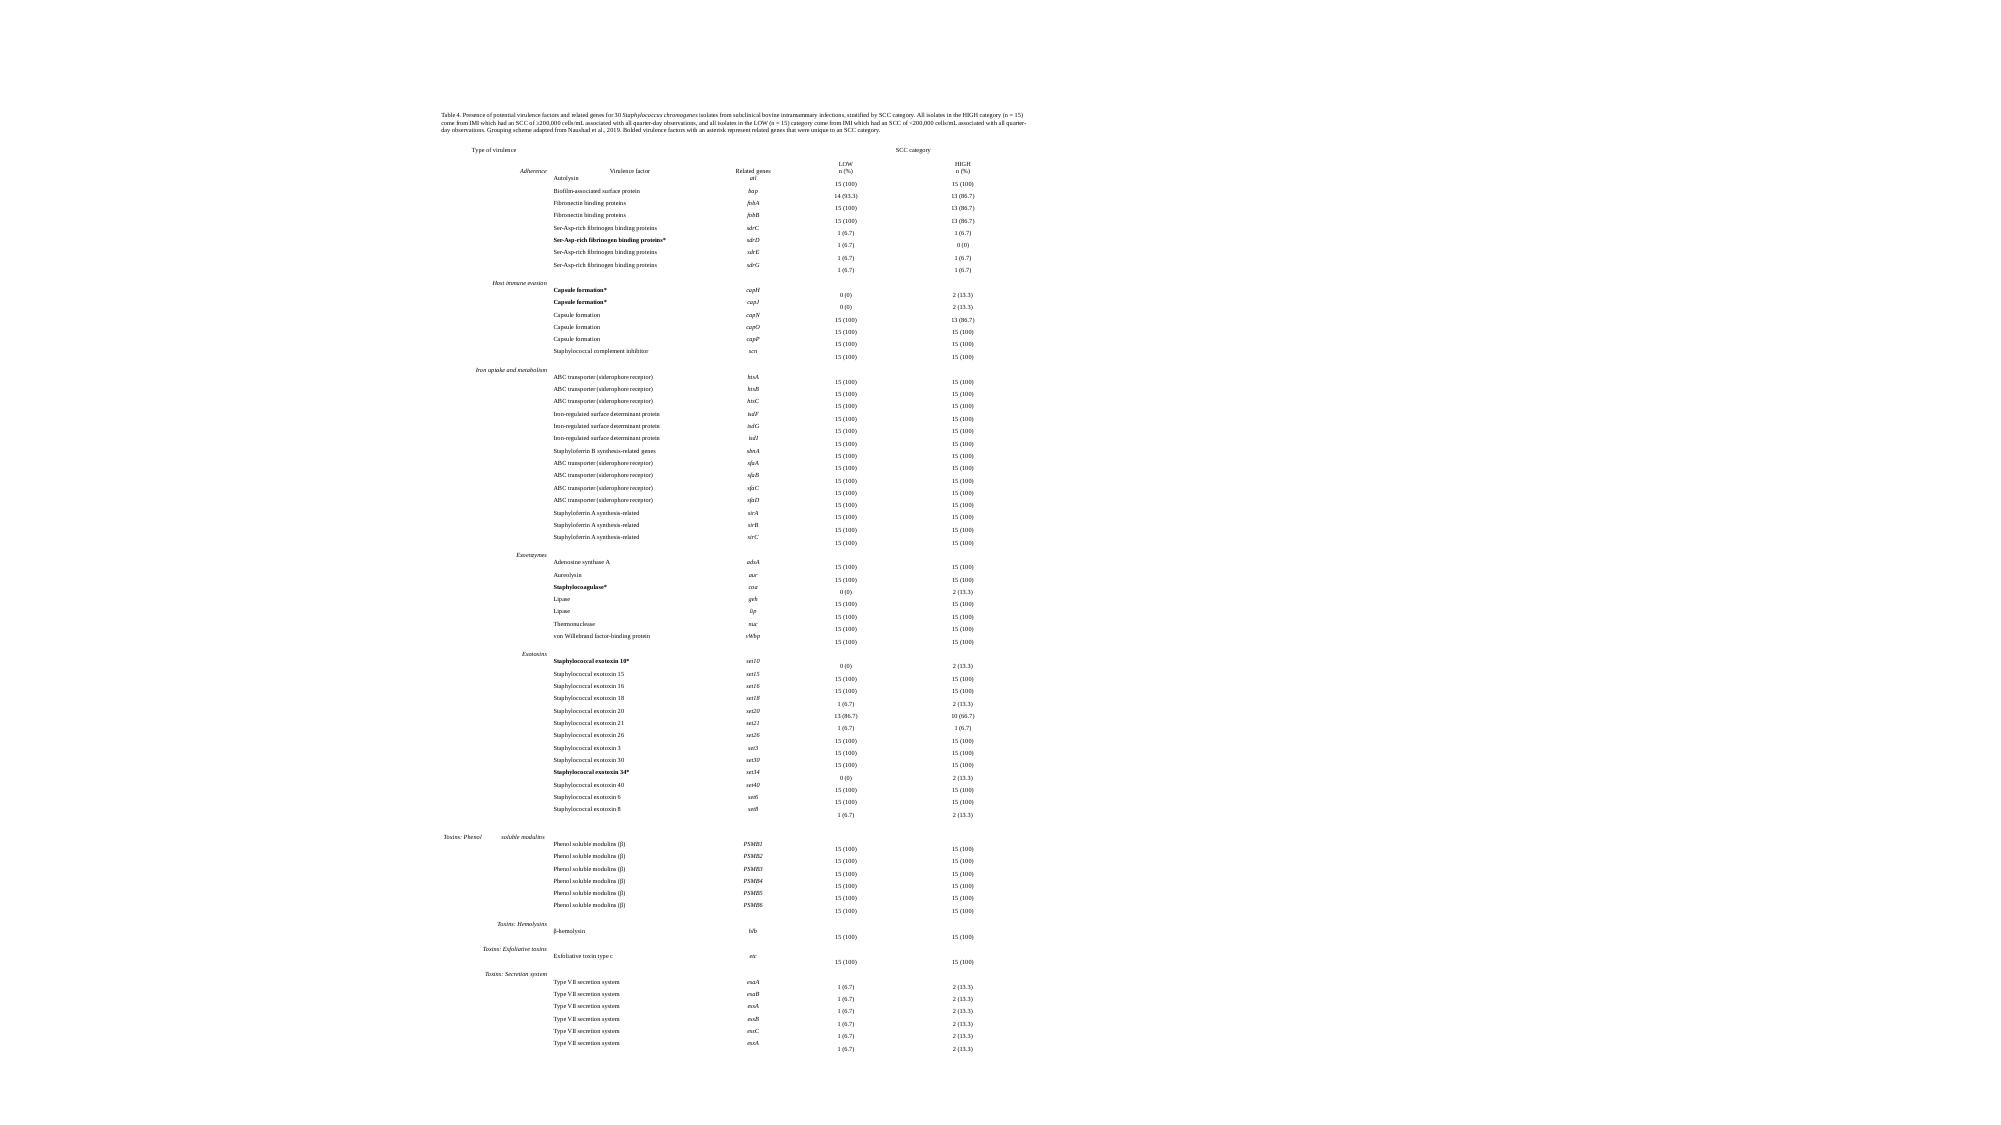

| Table 4. Presence of potential virulence factors and related genes for 30 Staphylococcus chromogenes isolates from subclinical bovine intramammary infections, stratified by SCC category. All isolates in the HIGH category (n = 15) come from IMI which had an SCC of ≥200,000 cells/mL associated with all quarter-day observations, and all isolates in the LOW (n = 15) category come from IMI which had an SCC of <200,000 cells/mL associated with all quarter-day observations. Grouping scheme adapted from Naushad et al., 2019. Bolded virulence factors with an asterisk represent related genes that were unique to an SCC category. |  |  |  |  |
| --- | --- | --- | --- | --- |
| Type of virulence |  |  | SCC category |  |
| Adherence | Virulence factor | Related genes | LOW n (%) | HIGH n (%) |
|  | Autolysin | atl | 15 (100) | 15 (100) |
|  | Biofilm-associated surface protein | bap | 14 (93.3) | 13 (86.7) |
|  | Fibronectin binding proteins | fnbA | 15 (100) | 13 (86.7) |
|  | Fibronectin binding proteins | fnbB | 15 (100) | 13 (86.7) |
|  | Ser-Asp-rich fibrinogen binding proteins | sdrC | 1 (6.7) | 1 (6.7) |
|  | Ser-Asp-rich fibrinogen binding proteins\* | sdrD | 1 (6.7) | 0 (0) |
|  | Ser-Asp-rich fibrinogen binding proteins | sdrE | 1 (6.7) | 1 (6.7) |
|  | Ser-Asp-rich fibrinogen binding proteins | sdrG | 1 (6.7) | 1 (6.7) |
| Host immune evasion |  |  |  |  |
|  | Capsule formation\* | capH | 0 (0) | 2 (13.3) |
|  | Capsule formation\* | capJ | 0 (0) | 2 (13.3) |
|  | Capsule formation | capN | 15 (100) | 13 (86.7) |
|  | Capsule formation | capO | 15 (100) | 15 (100) |
|  | Capsule formation | capP | 15 (100) | 15 (100) |
|  | Staphylococcal complement inhibitor | scn | 15 (100) | 15 (100) |
| Iron uptake and metabolism |  |  |  |  |
|  | ABC transporter (siderophore receptor) | htsA | 15 (100) | 15 (100) |
|  | ABC transporter (siderophore receptor) | htsB | 15 (100) | 15 (100) |
|  | ABC transporter (siderophore receptor) | htsC | 15 (100) | 15 (100) |
|  | Iron-regulated surface determinant protein | isdF | 15 (100) | 15 (100) |
|  | Iron-regulated surface determinant protein | isdG | 15 (100) | 15 (100) |
|  | Iron-regulated surface determinant protein | isdI | 15 (100) | 15 (100) |
|  | Staphyloferrin B synthesis-related genes | sbnA | 15 (100) | 15 (100) |
|  | ABC transporter (siderophore receptor) | sfaA | 15 (100) | 15 (100) |
|  | ABC transporter (siderophore receptor) | sfaB | 15 (100) | 15 (100) |
|  | ABC transporter (siderophore receptor) | sfaC | 15 (100) | 15 (100) |
|  | ABC transporter (siderophore receptor) | sfaD | 15 (100) | 15 (100) |
|  | Staphyloferrin A synthesis-related | sirA | 15 (100) | 15 (100) |
|  | Staphyloferrin A synthesis-related | sirB | 15 (100) | 15 (100) |
|  | Staphyloferrin A synthesis-related | sirC | 15 (100) | 15 (100) |
| Exoenzymes |  |  |  |  |
|  | Adenosine synthase A | adsA | 15 (100) | 15 (100) |
|  | Aureolysin | aur | 15 (100) | 15 (100) |
|  | Staphylocoagulase\* | coa | 0 (0) | 2 (13.3) |
|  | Lipase | geh | 15 (100) | 15 (100) |
|  | Lipase | lip | 15 (100) | 15 (100) |
|  | Thermonuclease | nuc | 15 (100) | 15 (100) |
|  | von Willebrand factor-binding protein | vWbp | 15 (100) | 15 (100) |
| Exotoxins |  |  |  |  |
|  | Staphylococcal exotoxin 10\* | set10 | 0 (0) | 2 (13.3) |
|  | Staphylococcal exotoxin 15 | set15 | 15 (100) | 15 (100) |
|  | Staphylococcal exotoxin 16 | set16 | 15 (100) | 15 (100) |
|  | Staphylococcal exotoxin 18 | set18 | 1 (6.7) | 2 (13.3) |
|  | Staphylococcal exotoxin 20 | set20 | 13 (86.7) | 10 (66.7) |
|  | Staphylococcal exotoxin 21 | set21 | 1 (6.7) | 1 (6.7) |
|  | Staphylococcal exotoxin 26 | set26 | 15 (100) | 15 (100) |
|  | Staphylococcal exotoxin 3 | set3 | 15 (100) | 15 (100) |
|  | Staphylococcal exotoxin 30 | set30 | 15 (100) | 15 (100) |
|  | Staphylococcal exotoxin 34\* | set34 | 0 (0) | 2 (13.3) |
|  | Staphylococcal exotoxin 40 | set40 | 15 (100) | 15 (100) |
|  | Staphylococcal exotoxin 6 | set6 | 15 (100) | 15 (100) |
|  | Staphylococcal exotoxin 8 | set8 | 1 (6.7) | 2 (13.3) |
| Toxins: Phenol soluble modulins |  |  |  |  |
|  | Phenol soluble modulins (β) | PSMB1 | 15 (100) | 15 (100) |
|  | Phenol soluble modulins (β) | PSMB2 | 15 (100) | 15 (100) |
|  | Phenol soluble modulins (β) | PSMB3 | 15 (100) | 15 (100) |
|  | Phenol soluble modulins (β) | PSMB4 | 15 (100) | 15 (100) |
|  | Phenol soluble modulins (β) | PSMB5 | 15 (100) | 15 (100) |
|  | Phenol soluble modulins (β) | PSMB6 | 15 (100) | 15 (100) |
| Toxins: Hemolysins |  |  |  |  |
|  | β-hemolysin | hlb | 15 (100) | 15 (100) |
| Toxins: Exfoliative toxins |  |  |  |  |
|  | Exfoliative toxin type c | etc | 15 (100) | 15 (100) |
| Toxins: Secretion system |  |  |  |  |
|  | Type VII secretion system | esaA | 1 (6.7) | 2 (13.3) |
|  | Type VII secretion system | esaB | 1 (6.7) | 2 (13.3) |
|  | Type VII secretion system | essA | 1 (6.7) | 2 (13.3) |
|  | Type VII secretion system | essB | 1 (6.7) | 2 (13.3) |
|  | Type VII secretion system | essC | 1 (6.7) | 2 (13.3) |
|  | Type VII secretion system | esxA | 1 (6.7) | 2 (13.3) |